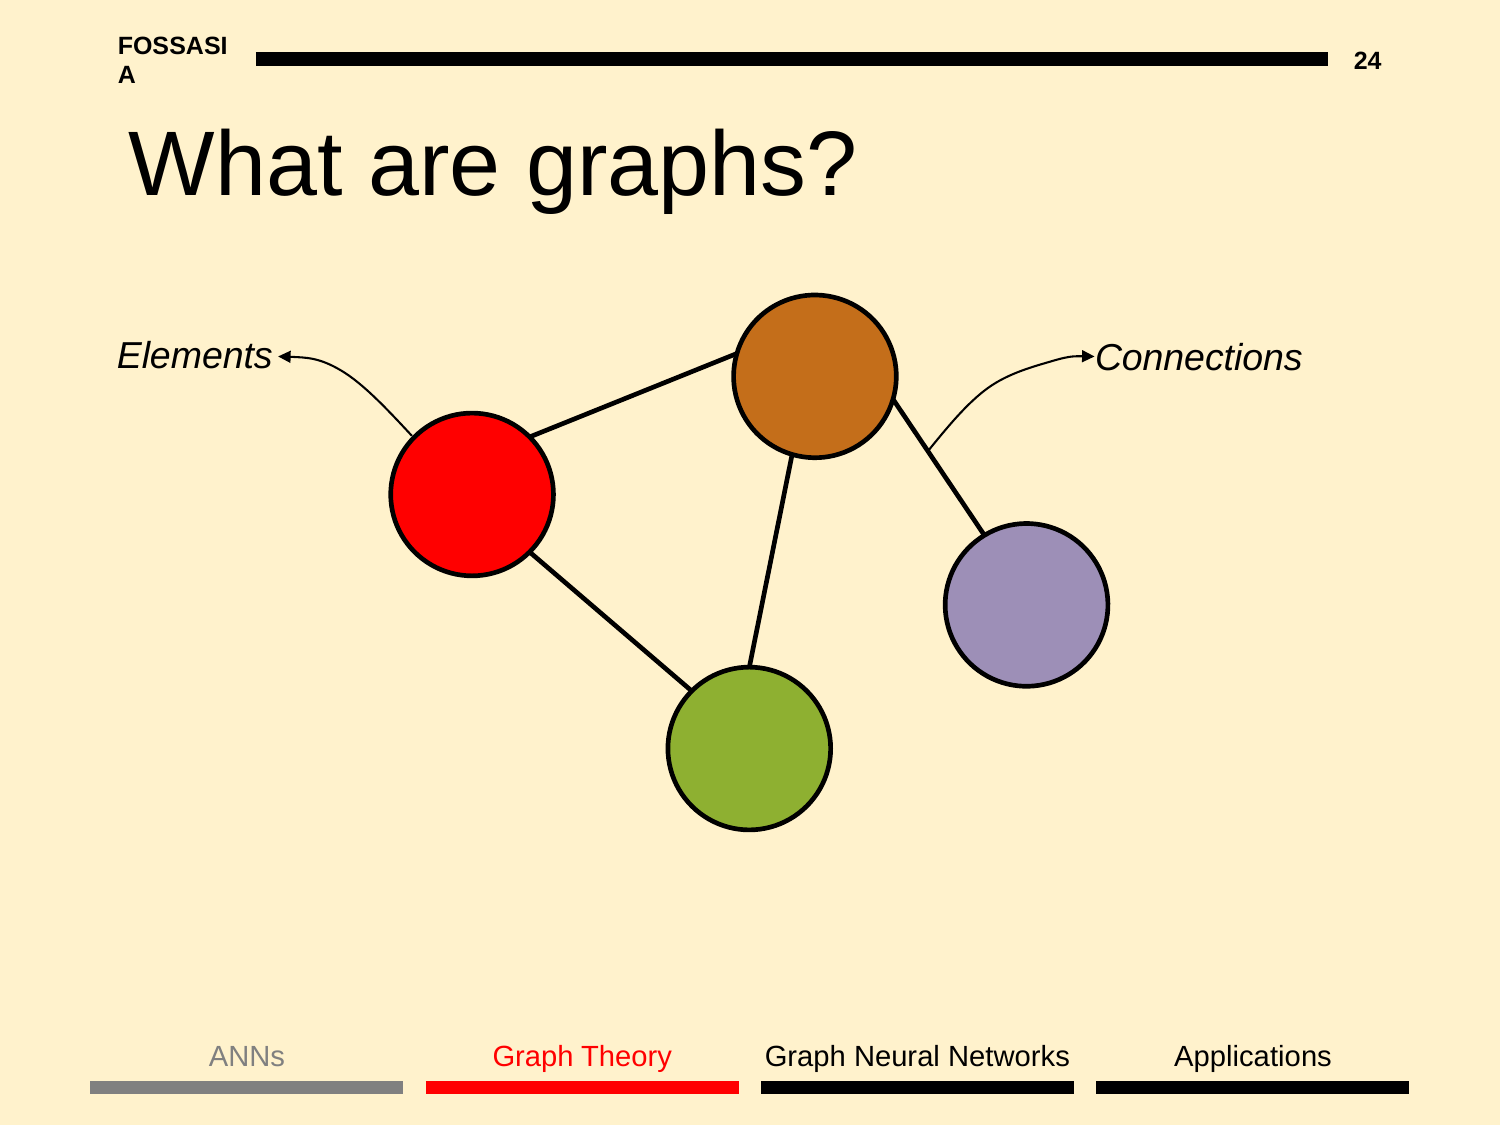

What are graphs?

Elements

Connections

ANNs
Graph Theory
Graph Neural Networks
Applications